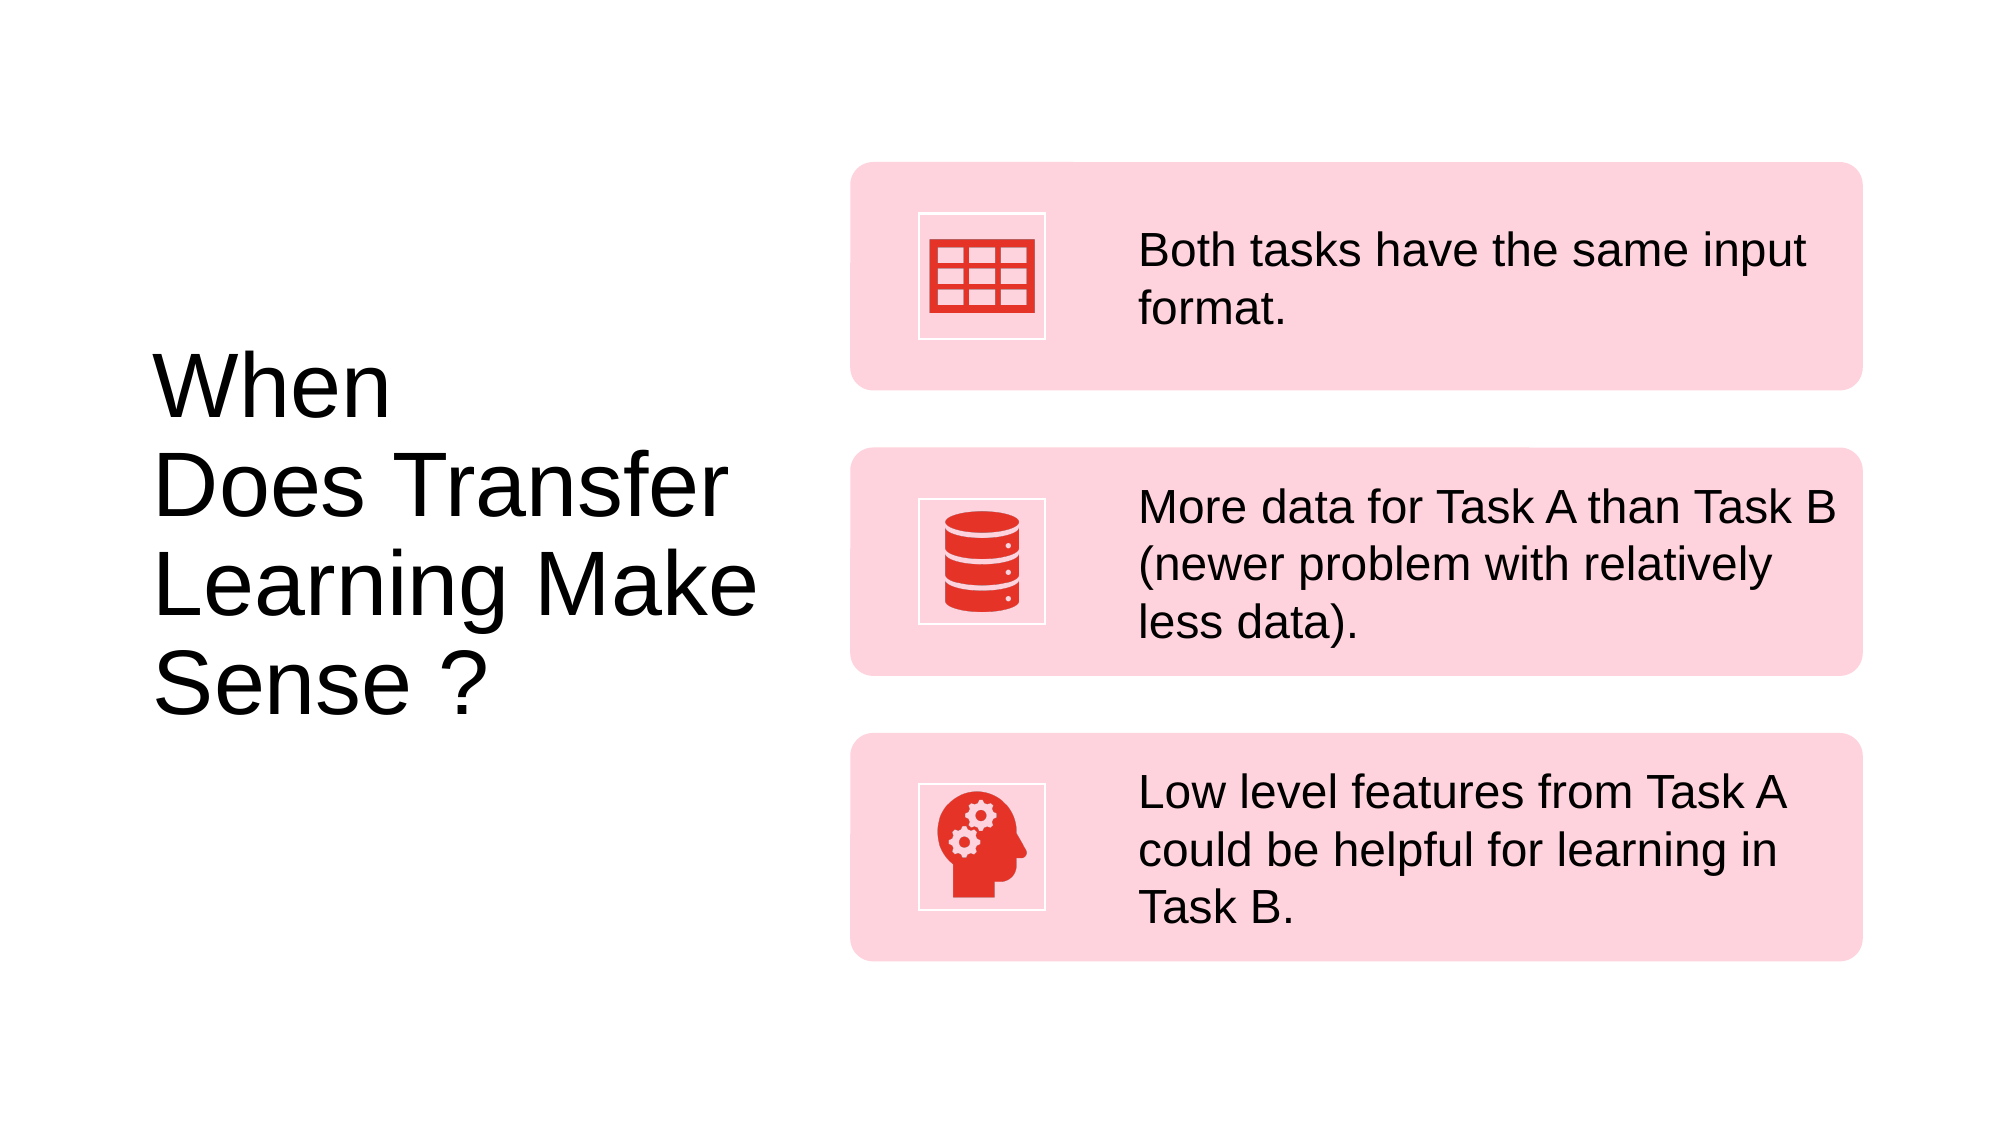

When Does Transfer
Learning Make
Sense ?
Both tasks have the same input format.
More data for Task A than Task B (newer problem with relatively less data).
Low level features from Task A could be helpful for learning in Task B.